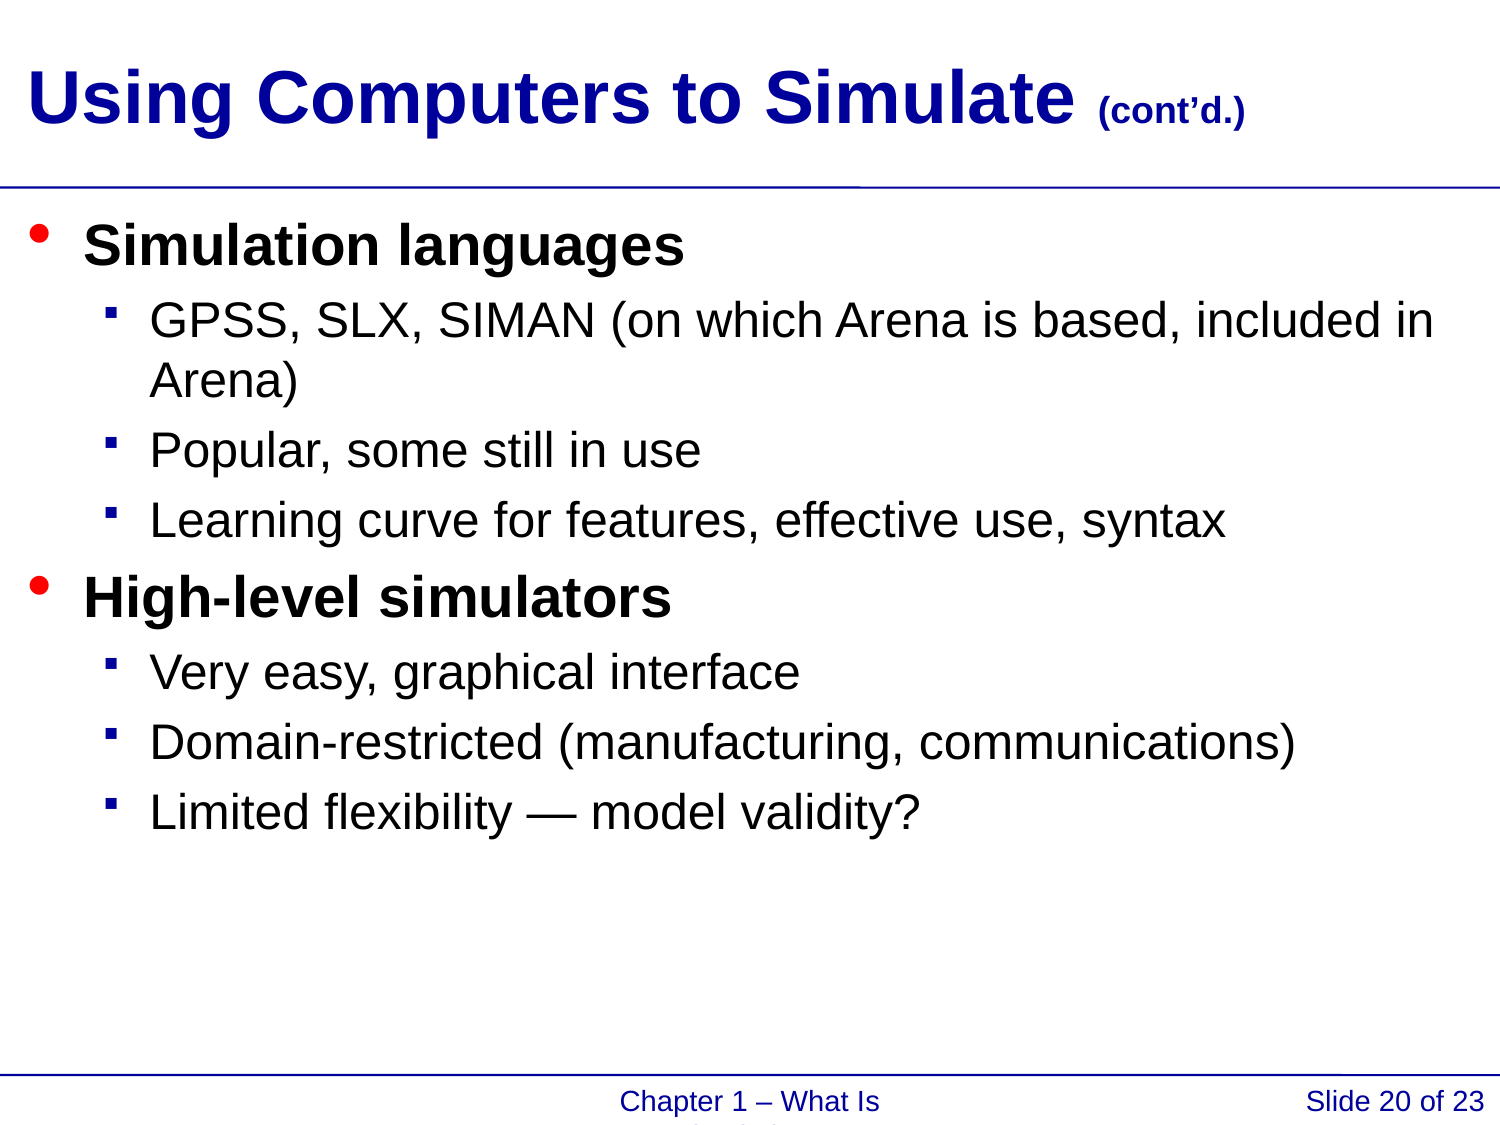

# Using Computers to Simulate (cont’d.)
Simulation languages
GPSS, SLX, SIMAN (on which Arena is based, included in Arena)
Popular, some still in use
Learning curve for features, effective use, syntax
High-level simulators
Very easy, graphical interface
Domain-restricted (manufacturing, communications)
Limited flexibility — model validity?
Chapter 1 – What Is Simulation?
Slide 20 of 23